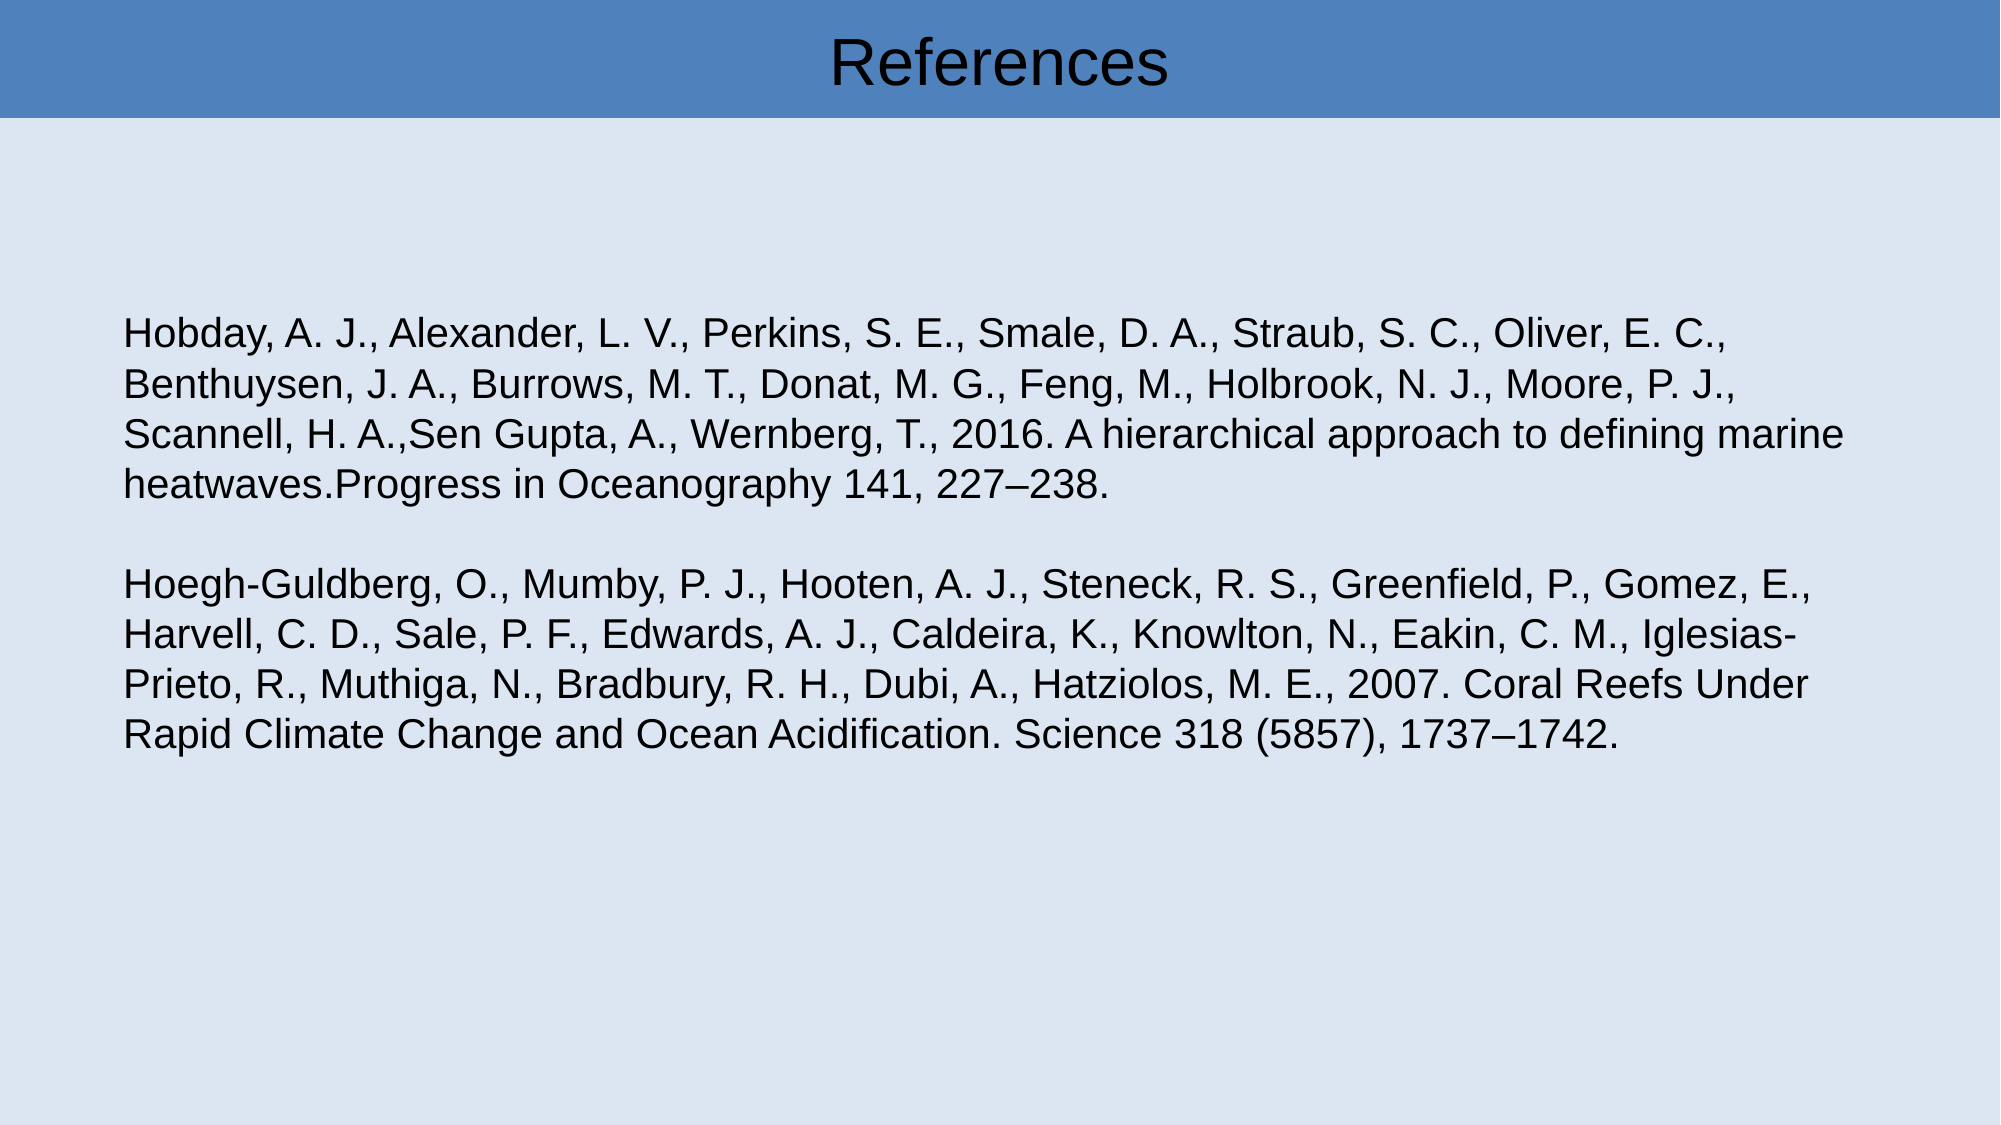

References

Hobday, A. J., Alexander, L. V., Perkins, S. E., Smale, D. A., Straub, S. C., Oliver, E. C., Benthuysen, J. A., Burrows, M. T., Donat, M. G., Feng, M., Holbrook, N. J., Moore, P. J., Scannell, H. A.,Sen Gupta, A., Wernberg, T., 2016. A hierarchical approach to defining marine heatwaves.Progress in Oceanography 141, 227–238.

Hoegh-Guldberg, O., Mumby, P. J., Hooten, A. J., Steneck, R. S., Greenfield, P., Gomez, E.,
Harvell, C. D., Sale, P. F., Edwards, A. J., Caldeira, K., Knowlton, N., Eakin, C. M., Iglesias-
Prieto, R., Muthiga, N., Bradbury, R. H., Dubi, A., Hatziolos, M. E., 2007. Coral Reefs Under
Rapid Climate Change and Ocean Acidification. Science 318 (5857), 1737–1742.